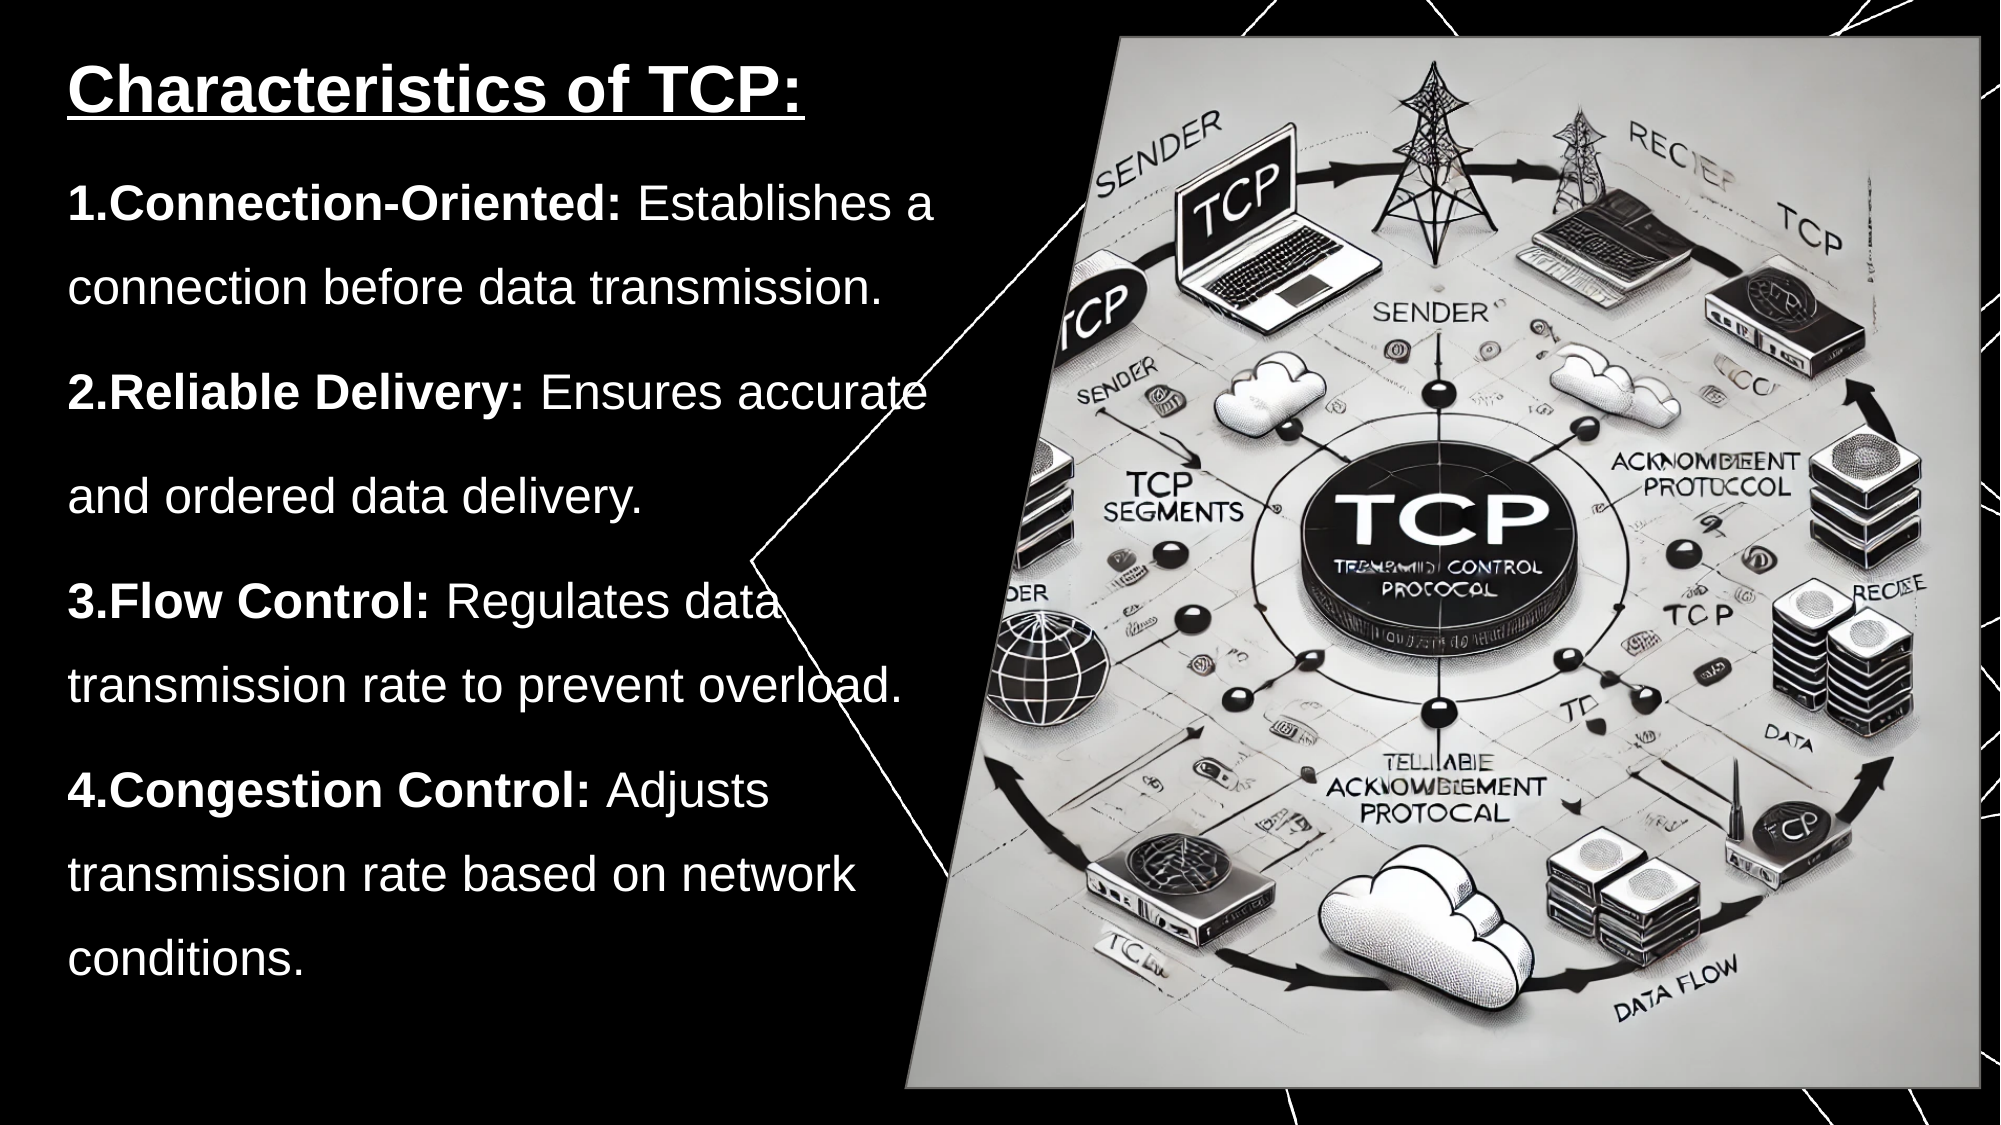

Characteristics of TCP:
Connection-Oriented: Establishes a connection before data transmission.
Reliable Delivery: Ensures accurate
and ordered data delivery.
3.Flow Control: Regulates data transmission rate to prevent overload.
4.Congestion Control: Adjusts transmission rate based on network conditions.

3